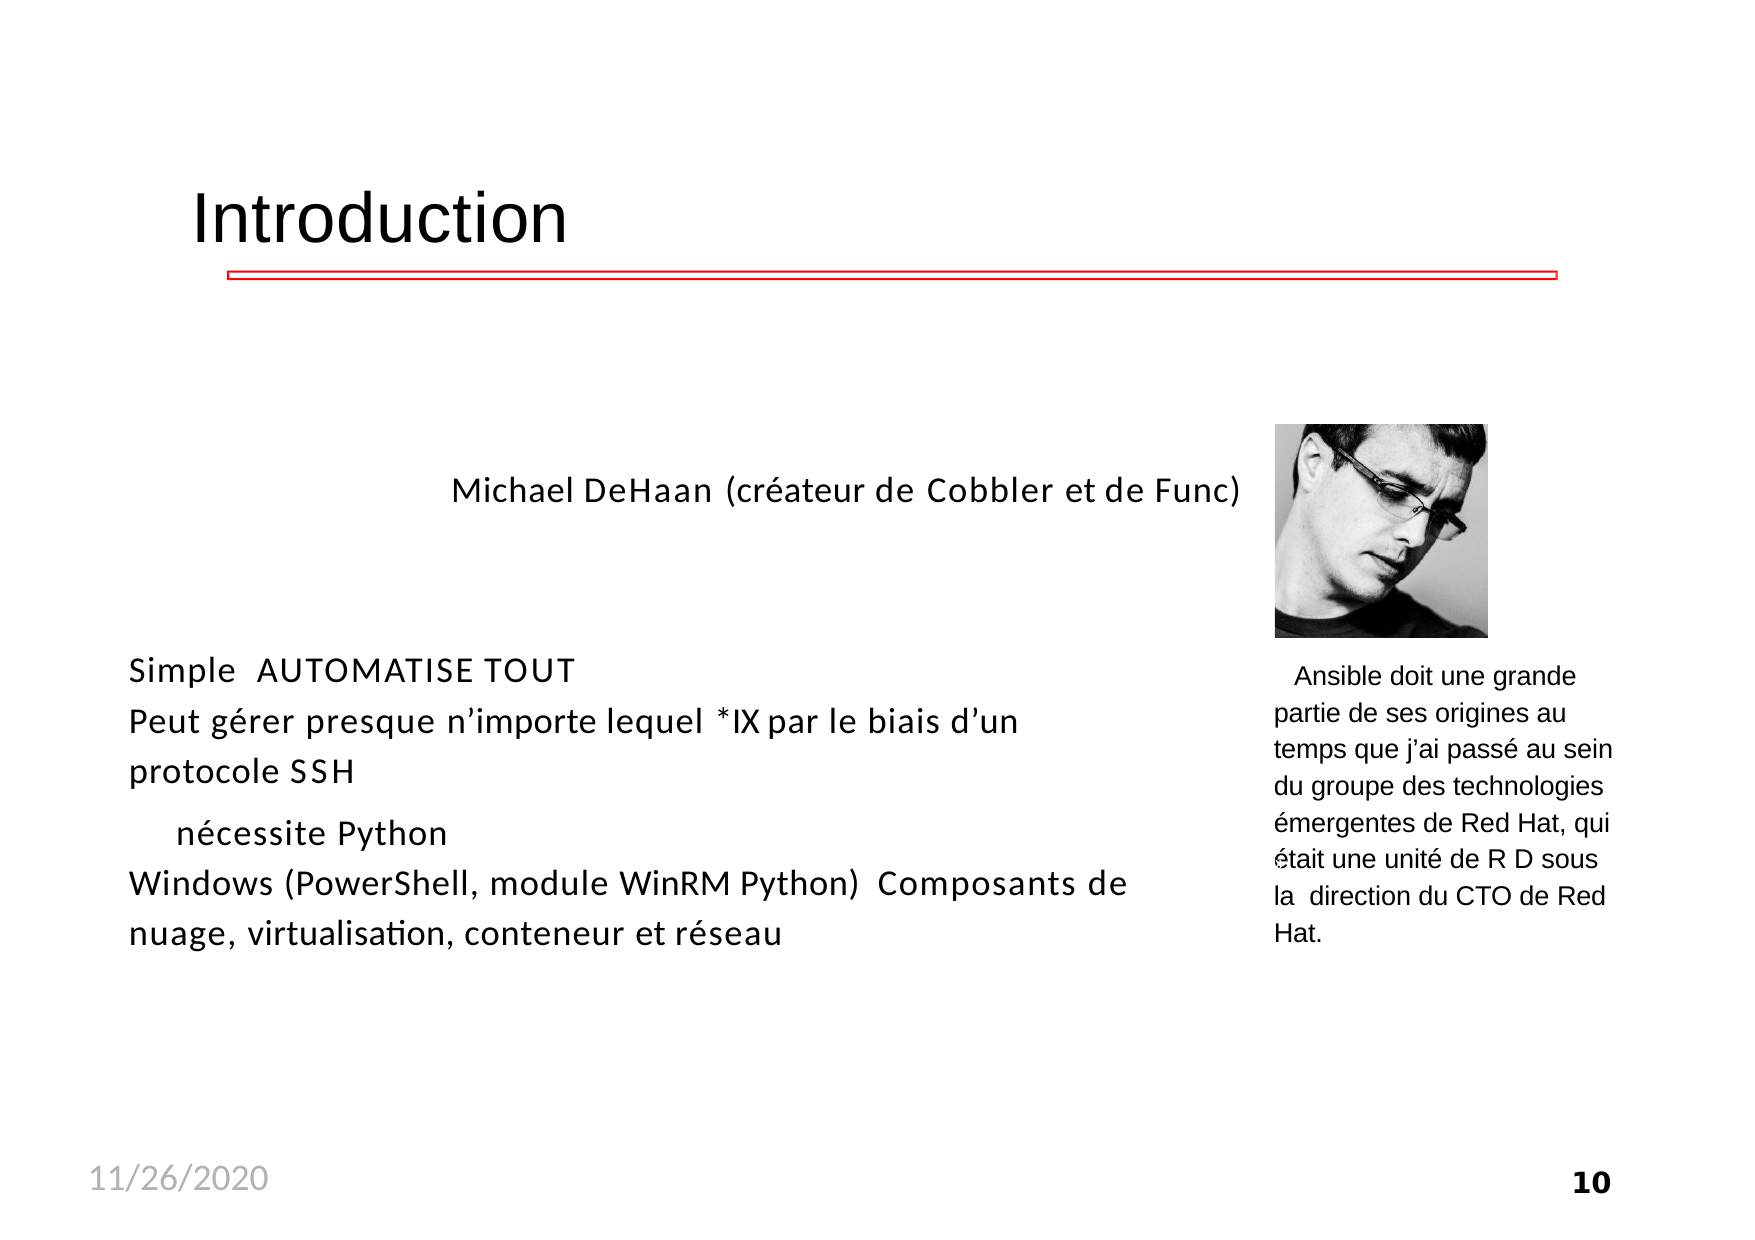

# Introduction

Michael DeHaan (créateur de Cobbler et de Func)
Simple  AUTOMATISE TOUT
Peut gérer presque n’importe lequel *IX par le biais d’un  protocole SSH
nécessite Python
Windows (PowerShell, module WinRM Python)  Composants de nuage, virtualisation, conteneur et réseau
Ansible doit une grande  partie de ses origines au  temps que j’ai passé au sein  du groupe des technologies  émergentes de Red Hat, qui  était une unité de R D sous la  direction du CTO de Red Hat.

11/26/2020
10